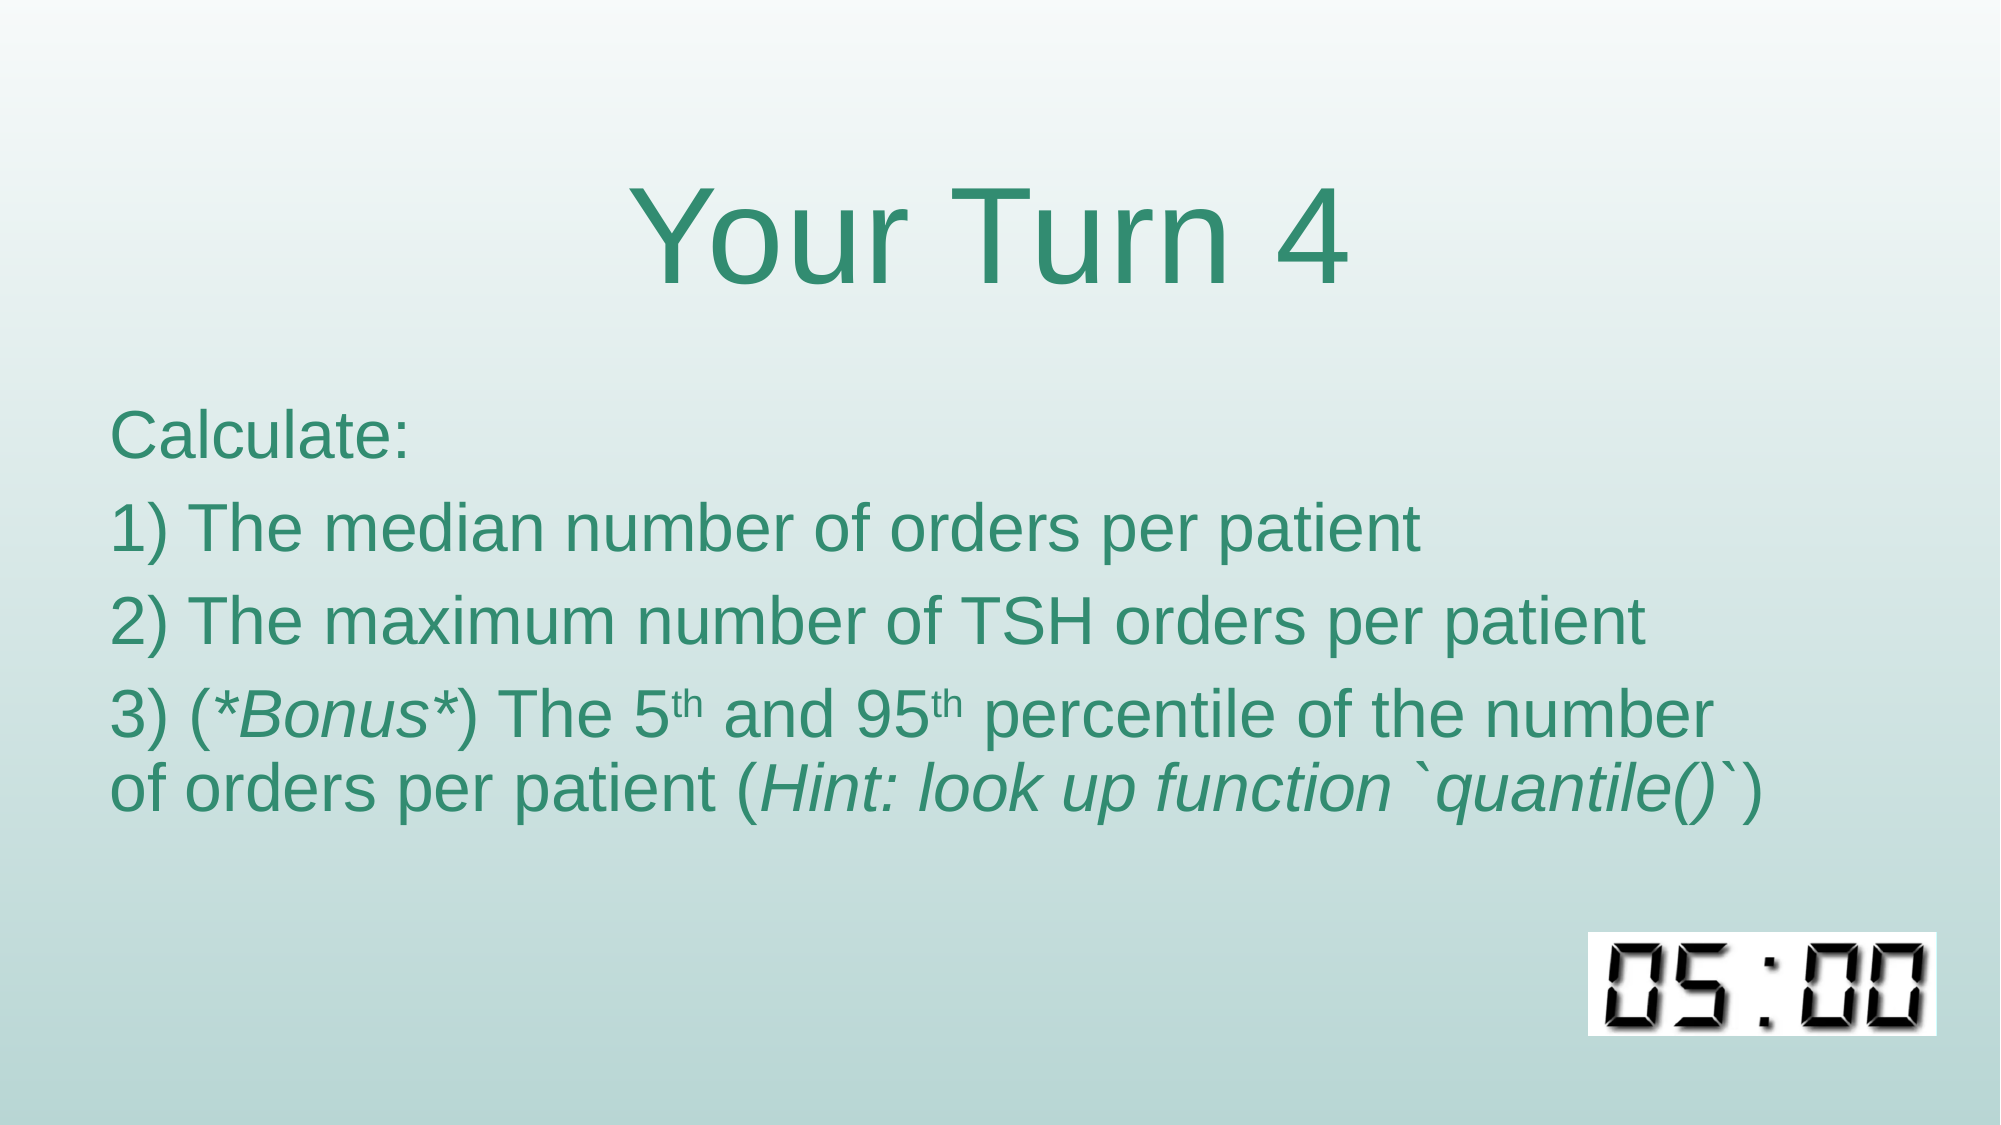

# Your Turn 4
Calculate:
1) The median number of orders per patient
2) The maximum number of TSH orders per patient
3) (*Bonus*) The 5th and 95th percentile of the number of orders per patient (Hint: look up function `quantile()`)